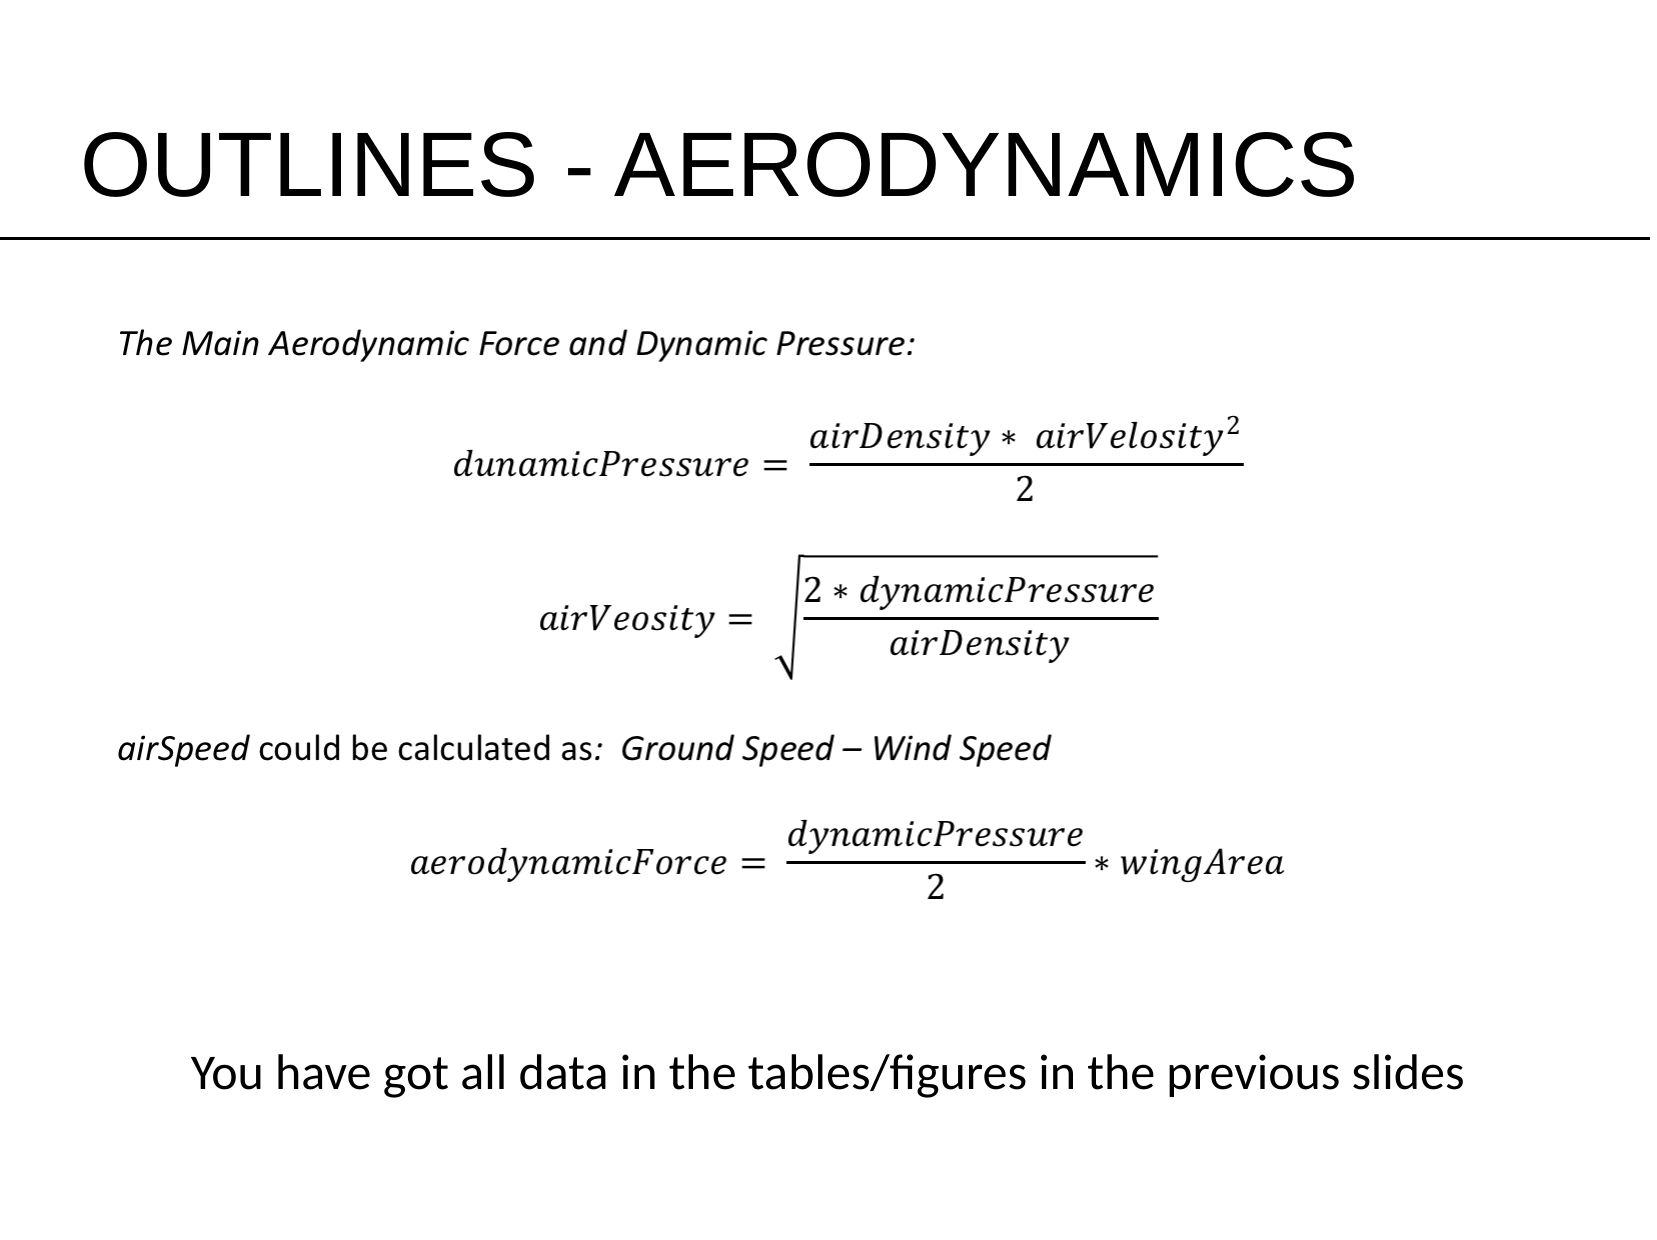

OUTLINES - AERODYNAMICS

You have got all data in the tables/figures in the previous slides